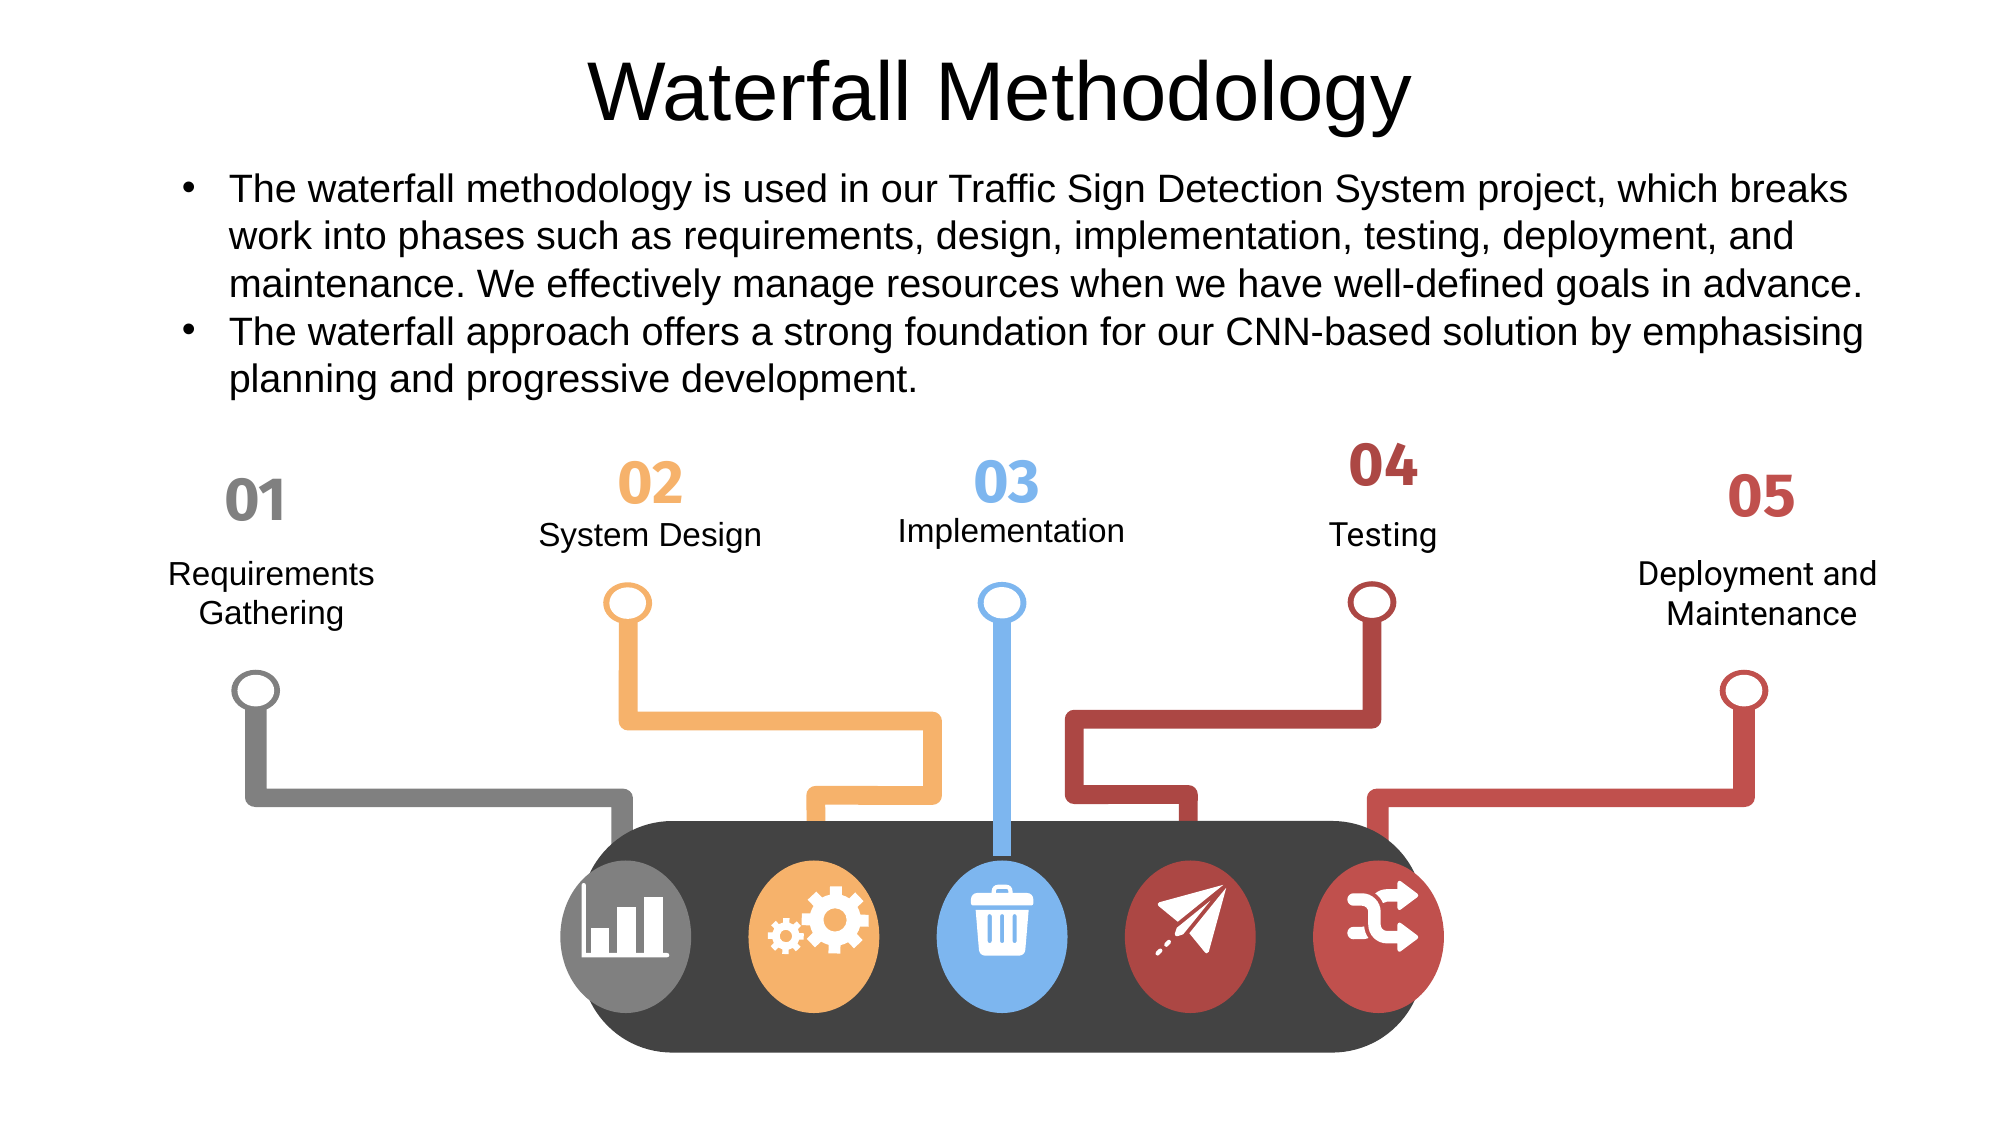

# Waterfall Methodology
The waterfall methodology is used in our Traffic Sign Detection System project, which breaks work into phases such as requirements, design, implementation, testing, deployment, and maintenance. We effectively manage resources when we have well-defined goals in advance.
The waterfall approach offers a strong foundation for our CNN-based solution by emphasising planning and progressive development.
04
03
02
05
01
Implementation
System Design
Testing
Requirements Gathering
Deployment and
Maintenance